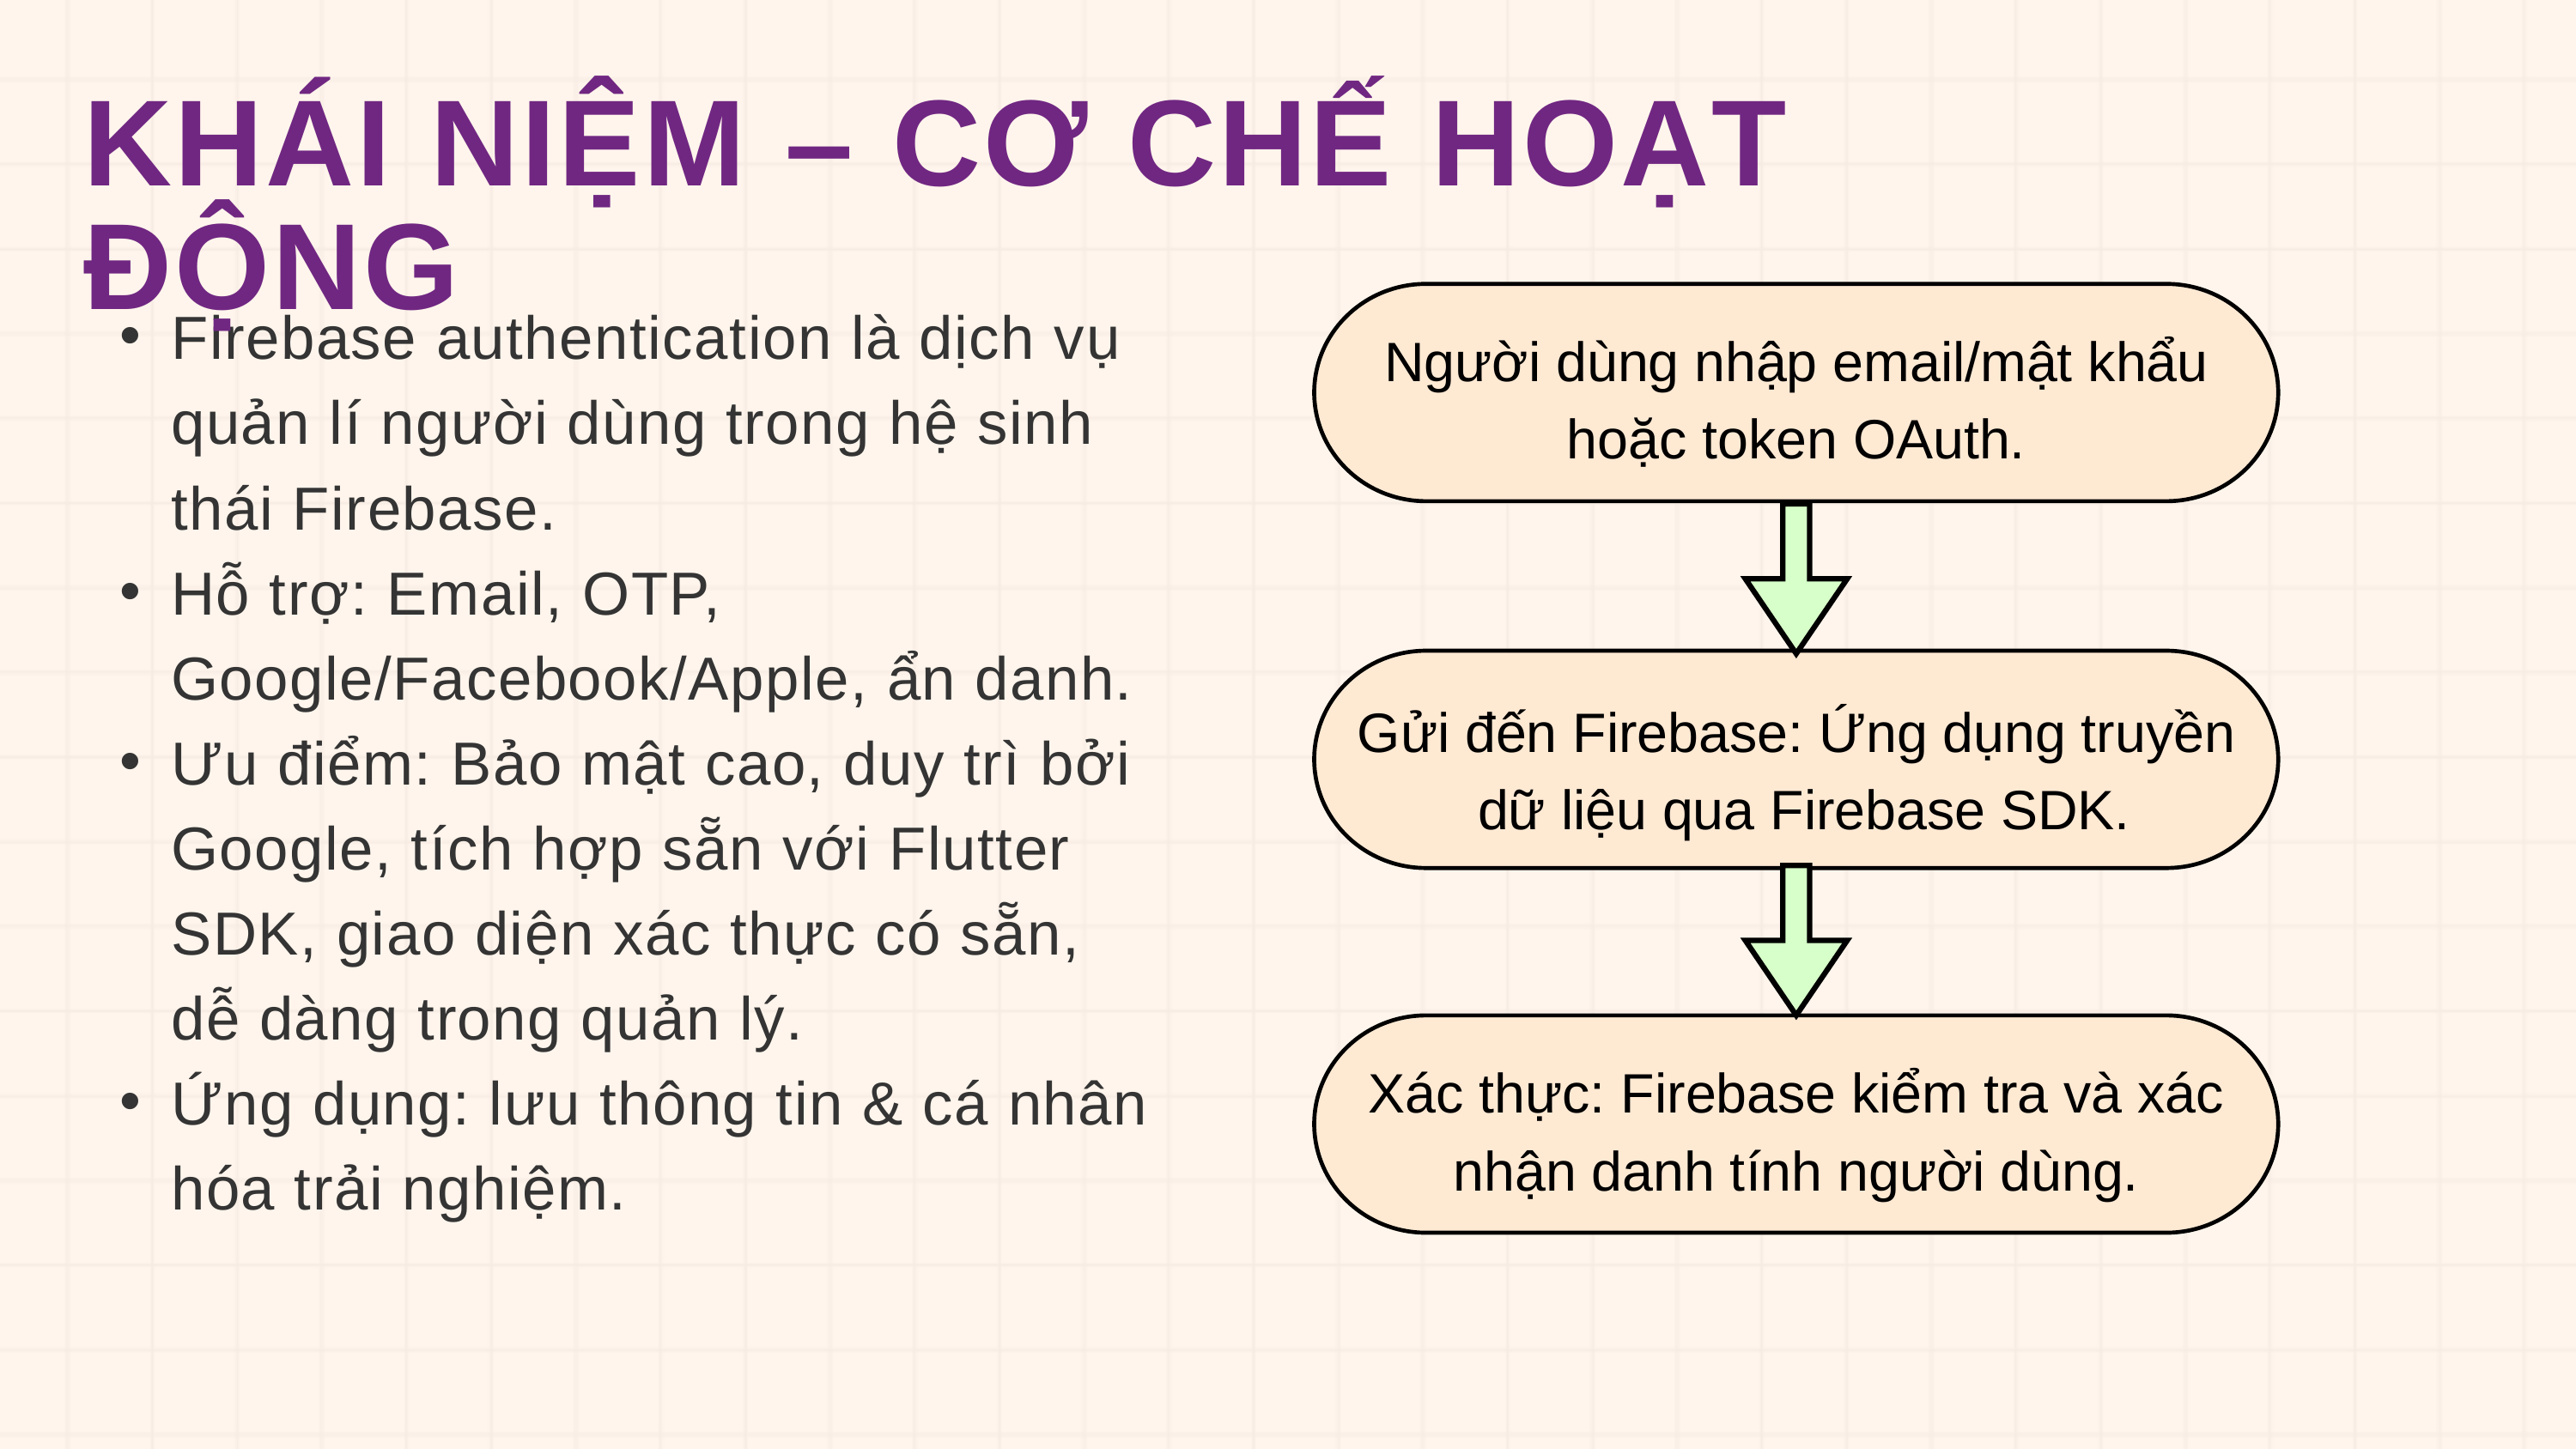

KHÁI NIỆM – CƠ CHẾ HOẠT ĐỘNG

Người dùng nhập email/mật khẩu hoặc token OAuth.
Firebase authentication là dịch vụ quản lí người dùng trong hệ sinh thái Firebase.
Hỗ trợ: Email, OTP, Google/Facebook/Apple, ẩn danh.
Ưu điểm: Bảo mật cao, duy trì bởi Google, tích hợp sẵn với Flutter SDK, giao diện xác thực có sẵn, dễ dàng trong quản lý.
Ứng dụng: lưu thông tin & cá nhân hóa trải nghiệm.

Gửi đến Firebase: Ứng dụng truyền
 dữ liệu qua Firebase SDK.

Xác thực: Firebase kiểm tra và xác nhận danh tính người dùng.